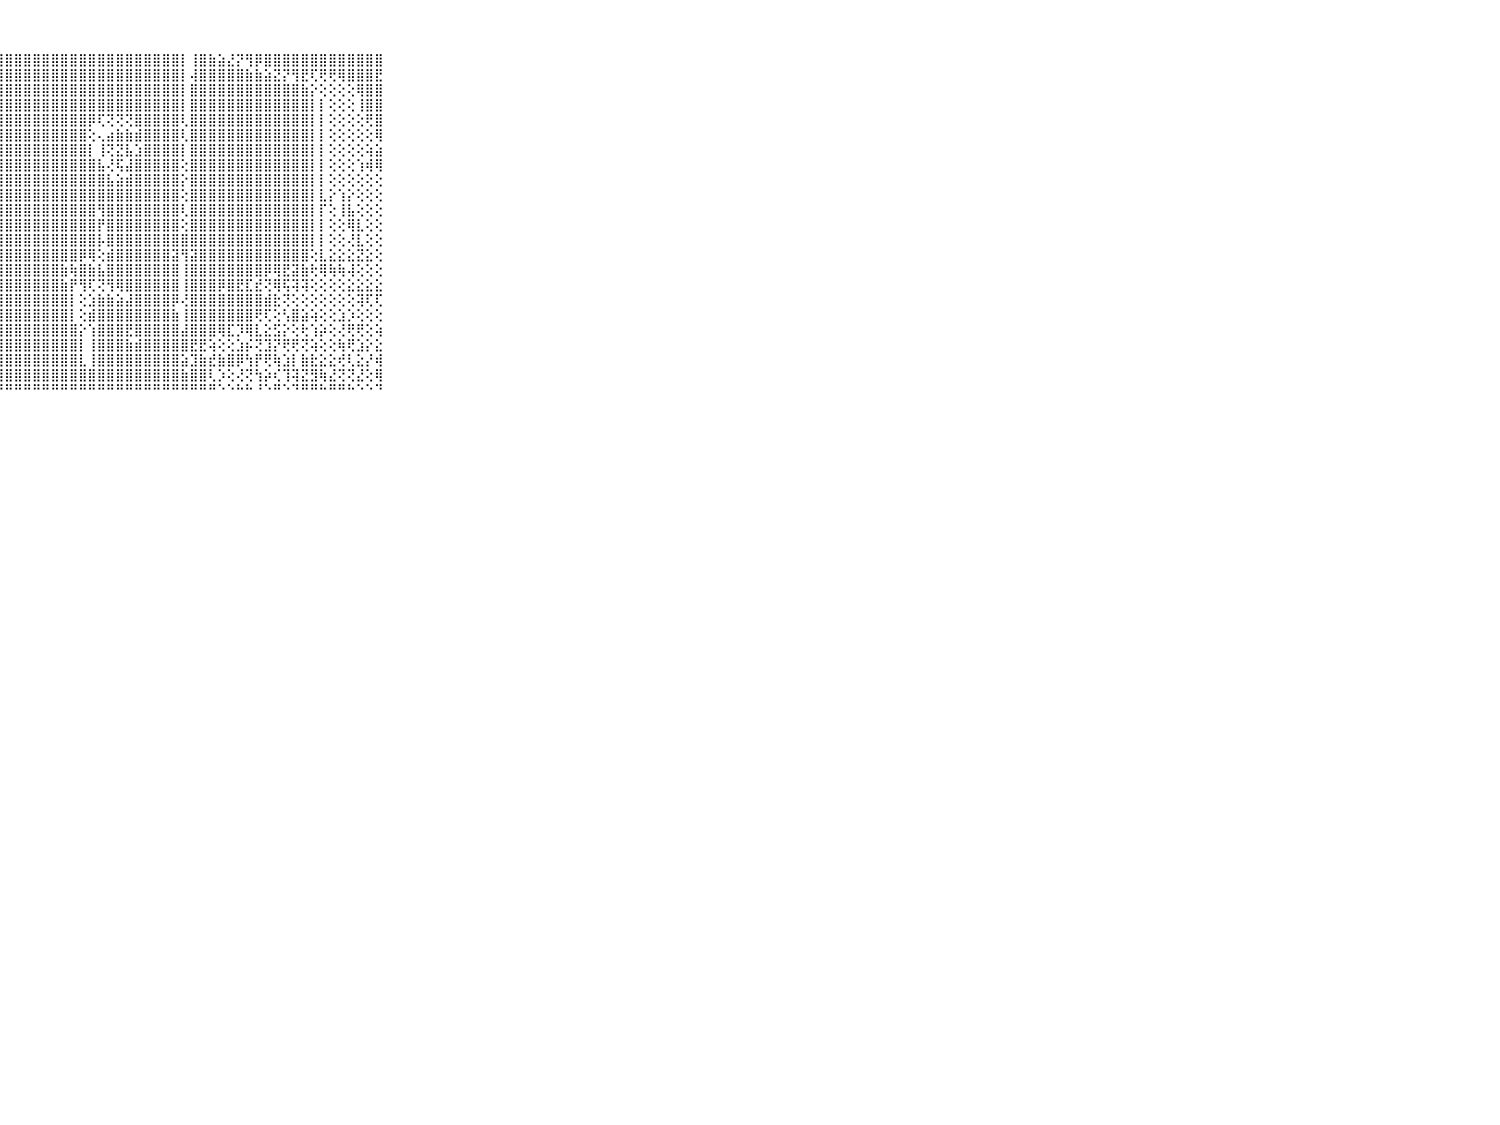

⠀⠀⠀⠀⠀⠀⠀⠀⠀⠀⠀⣿⣿⣿⣿⣿⣿⣿⣿⣿⣿⣿⣿⣿⣿⣿⣿⣿⣿⣿⣿⣿⣿⣿⣿⣿⣿⣿⣿⣿⣿⣿⣿⣿⣿⣿⣿⡇⢸⣿⣷⣵⣜⡝⢻⡿⣿⣿⣿⣿⣿⣿⣿⣿⣿⣿⣿⣿⣿⠀⠀⠀⠀⠀⠀⠀⠀⠀⠀⠀⠀
⠀⠀⠀⠀⠀⠀⠀⠀⠀⠀⠀⣿⣿⣿⣿⣿⣿⣿⣿⣿⣿⣿⣿⣿⣿⣿⣿⣿⣿⣿⣿⣿⣿⣿⣿⣿⣿⣿⣿⣿⣿⣿⣿⣿⣿⣿⣿⡇⢼⣿⣿⣿⣿⣿⣷⣷⣵⣝⡝⢻⣟⢏⢟⢟⢿⣿⣿⣿⣟⠀⠀⠀⠀⠀⠀⠀⠀⠀⠀⠀⠀
⠀⠀⠀⠀⠀⠀⠀⠀⠀⠀⠀⣿⣿⣿⣿⣿⣿⣿⣿⣿⣿⣿⣿⣿⣿⣿⣿⣿⣿⣿⣿⣿⣿⣿⣿⣿⣿⣿⣿⣿⣿⣿⣿⣿⣿⣿⣿⡇⣿⣿⣿⣿⣿⣿⣿⣿⣿⣿⣿⣿⣷⡕⢕⢕⢕⢕⢿⣿⣿⠀⠀⠀⠀⠀⠀⠀⠀⠀⠀⠀⠀
⠀⠀⠀⠀⠀⠀⠀⠀⠀⠀⠀⣿⣿⣿⣿⣿⣿⣿⣿⣿⣿⣿⣿⣿⣿⣿⣿⣿⣿⣿⣿⣿⣿⣿⣿⣿⣿⣿⣿⣿⣿⣿⣿⣿⣿⣿⣿⡇⣿⣿⣿⣿⣿⣿⣿⣿⣿⣿⣿⣿⣿⡇⡇⢕⢕⢕⢸⣿⣿⠀⠀⠀⠀⠀⠀⠀⠀⠀⠀⠀⠀
⠀⠀⠀⠀⠀⠀⠀⠀⠀⠀⠀⣿⣿⣿⣿⣿⣿⣿⣿⣿⣿⣿⣿⣿⣿⣿⣿⣿⣿⣿⣿⣿⣿⣿⣿⣿⣿⡿⢏⢝⢝⢝⣿⣿⣿⣿⣿⢇⣿⣿⣿⣿⣿⣿⣿⣿⣿⣿⣿⣿⣿⡇⡇⢕⢕⢕⢕⢟⣿⠀⠀⠀⠀⠀⠀⠀⠀⠀⠀⠀⠀
⠀⠀⠀⠀⠀⠀⠀⠀⠀⠀⠀⣿⣿⣿⣿⣿⣿⣿⣿⣿⣿⣿⣿⣿⣿⣿⣿⣿⣿⣿⣿⣿⣿⣿⣿⣿⣿⢕⢄⣴⣷⣷⣾⣿⣿⣿⣿⢇⣿⣿⣿⣿⣿⣿⣿⣿⣿⣿⣿⣿⣿⡇⡇⢕⢕⢕⢕⢕⢿⠀⠀⠀⠀⠀⠀⠀⠀⠀⠀⠀⠀
⠀⠀⠀⠀⠀⠀⠀⠀⠀⠀⠀⣿⣿⣿⣿⣿⣿⣿⣿⣿⣿⣿⣿⣿⣿⣿⣿⣿⣿⣿⣿⣿⣿⣿⣿⣿⣿⡇⢸⢝⣝⣧⣱⣿⣿⣿⣿⡇⣿⣿⣿⣿⣿⣿⣿⣿⣿⣿⣿⣿⣿⡇⡇⢕⢕⢕⢕⢵⣵⠀⠀⠀⠀⠀⠀⠀⠀⠀⠀⠀⠀
⠀⠀⠀⠀⠀⠀⠀⠀⠀⠀⠀⣿⣿⣿⣿⣿⣿⣿⣿⣿⣿⣿⣿⣿⣿⣿⣿⣿⣿⣿⣿⣿⣿⣿⣿⣿⣿⣿⣧⢜⢯⣼⣿⣿⣿⣿⣿⢕⣿⣿⣿⣿⣿⣿⣿⣿⣿⣿⣿⣿⣿⡇⡇⢕⢕⢕⢱⢾⢿⠀⠀⠀⠀⠀⠀⠀⠀⠀⠀⠀⠀
⠀⠀⠀⠀⠀⠀⠀⠀⠀⠀⠀⣿⣿⣿⣿⣿⣿⣿⣿⣿⣿⣿⣿⣿⣿⣿⣿⣿⣿⣿⣿⣿⣿⣿⣿⣿⣿⣿⣿⣧⣵⣾⣿⣿⣿⣿⣿⡕⣿⣿⣿⣿⣿⣿⣿⣿⣿⣿⣿⣿⣿⡇⡇⢕⢕⢕⢕⢕⢕⠀⠀⠀⠀⠀⠀⠀⠀⠀⠀⠀⠀
⠀⠀⠀⠀⠀⠀⠀⠀⠀⠀⠀⣿⣿⣿⣿⣿⣿⣿⣿⣿⣿⣿⣿⣿⣿⣿⣿⣿⣿⣿⣿⣿⣿⣿⣿⣿⣿⣿⣿⣿⣿⣿⣿⣿⣿⣿⣿⢕⣿⣿⣿⣿⣿⣿⣿⣿⣿⣿⣿⣿⣿⡇⣇⡕⢱⡕⢕⢕⢕⠀⠀⠀⠀⠀⠀⠀⠀⠀⠀⠀⠀
⠀⠀⠀⠀⠀⠀⠀⠀⠀⠀⠀⣿⣿⣿⣿⣿⣿⣿⣿⣿⣿⣿⣿⣿⣿⣿⣿⣿⣿⣿⣿⣿⣿⣿⣿⣿⣿⣿⢻⣿⣿⣿⣿⣿⣿⣿⣿⢇⣿⣿⣿⣿⣿⣿⣿⣿⣿⣿⣿⣿⣿⡇⡏⢕⢸⣧⢕⢕⢕⠀⠀⠀⠀⠀⠀⠀⠀⠀⠀⠀⠀
⠀⠀⠀⠀⠀⠀⠀⠀⠀⠀⠀⣿⣿⣿⣿⣿⣿⣿⣿⣿⣿⣿⣿⣿⣿⣿⣿⣿⣿⣿⣿⣿⣿⣿⣿⣿⣿⣿⡟⣿⣿⣿⣿⣿⣿⣿⣿⢕⣿⣿⣿⣿⣿⣿⣿⣿⣿⣿⣿⣿⣿⡇⡇⢕⢕⢿⣇⢕⢕⠀⠀⠀⠀⠀⠀⠀⠀⠀⠀⠀⠀
⠀⠀⠀⠀⠀⠀⠀⠀⠀⠀⠀⣿⣿⣿⣿⣿⣿⣿⣿⣿⣿⣿⣿⣿⣿⣿⣿⣿⣿⣿⣿⣿⣿⣿⣿⣿⣿⣿⡧⣿⣿⣿⣿⣿⣿⣿⣿⣿⣿⣿⣿⣿⣿⣿⣿⣿⣿⣿⣿⣿⣿⡇⡇⢕⢕⢜⣇⢕⢕⠀⠀⠀⠀⠀⠀⠀⠀⠀⠀⠀⠀
⠀⠀⠀⠀⠀⠀⠀⠀⠀⠀⠀⣿⣿⣿⣿⣿⣿⣿⣿⣿⣿⣿⣿⣿⣿⣿⣿⣿⣿⣿⣿⣿⣿⣿⣿⣿⡿⢿⢕⣾⣿⣿⣿⣿⣿⣿⣽⢻⣽⣿⣿⣿⣿⣿⣿⣿⣿⣿⣿⣿⣿⢕⣇⣕⣕⣕⣝⣕⢕⠀⠀⠀⠀⠀⠀⠀⠀⠀⠀⠀⠀
⠀⠀⠀⠀⠀⠀⠀⠀⠀⠀⠀⣿⣿⣿⣿⣿⣿⣿⣿⣿⣿⣿⣿⣿⣿⣿⣿⣿⣿⣿⣿⣿⣿⣿⣷⢷⣿⣷⣧⣿⣿⣿⣿⣿⣿⣿⣿⢸⣿⣿⣿⣿⣿⣿⣿⣿⡿⢿⣟⣽⣷⢗⢿⢷⢷⢼⢕⢕⢕⠀⠀⠀⠀⠀⠀⠀⠀⠀⠀⠀⠀
⠀⠀⠀⠀⠀⠀⠀⠀⠀⠀⠀⣿⣿⣿⣿⣿⣿⣿⣿⣿⣿⣿⣿⣿⣿⣿⣿⣿⣿⣿⣿⣿⣿⣿⣷⡟⢻⢏⢝⢻⢿⣿⣿⣿⣿⣿⣿⢸⣿⣿⣿⡿⣿⣟⣏⣞⢝⢿⢯⢽⢽⢕⢕⢕⢕⣕⣕⣕⣕⠀⠀⠀⠀⠀⠀⠀⠀⠀⠀⠀⠀
⠀⠀⠀⠀⠀⠀⠀⠀⠀⠀⠀⣿⣿⣿⣿⣿⣿⣿⣿⣿⣿⣿⣿⣿⣿⣿⣿⣿⣿⣿⣿⣿⣿⣿⣿⡇⢕⣱⣷⣷⣵⣼⣿⣿⣿⣿⡿⢜⣿⣿⣿⣿⣿⣿⣿⣿⣾⣗⢝⢕⢕⢕⢕⢕⢕⢕⢽⢏⢏⠀⠀⠀⠀⠀⠀⠀⠀⠀⠀⠀⠀
⠀⠀⠀⠀⠀⠀⠀⠀⠀⠀⠀⣿⣿⣿⣿⣿⣿⣿⣿⣿⣿⣿⣿⣿⣿⣿⣿⣿⣿⣿⣿⣿⣿⣿⣿⡇⢕⣾⣿⣿⣿⣿⣿⣿⣿⣿⣷⢸⣿⣿⣿⣿⣿⣿⣿⢟⢏⢕⢣⣿⣵⢵⢕⢕⣱⡱⢕⢕⢕⠀⠀⠀⠀⠀⠀⠀⠀⠀⠀⠀⠀
⠀⠀⠀⠀⠀⠀⠀⠀⠀⠀⠀⣿⣿⣿⣿⣿⣿⣿⣿⣿⣿⣿⣿⣿⣿⣿⣿⣿⣿⣿⣿⣿⣿⣿⣿⣿⡕⢱⣿⣿⣿⣟⣿⣿⣿⣿⣿⣼⣿⣿⣿⢿⣏⡹⢿⣇⣕⣫⡕⢕⢗⢱⡵⢕⢜⢟⢟⢕⢵⠀⠀⠀⠀⠀⠀⠀⠀⠀⠀⠀⠀
⠀⠀⠀⠀⠀⠀⠀⠀⠀⠀⠀⣿⣿⣿⣿⣿⣿⣿⣿⣿⣿⣿⣿⣿⣿⣿⣿⣿⣿⣿⣿⣿⣿⣿⣿⣿⡇⢸⣿⣿⣿⣷⣾⣿⣿⣿⣿⣿⣟⣟⢵⢕⢕⣱⡮⢝⣹⡝⢟⢟⢝⢵⢕⢕⢷⢟⣱⡕⣕⠀⠀⠀⠀⠀⠀⠀⠀⠀⠀⠀⠀
⠀⠀⠀⠀⠀⠀⠀⠀⠀⠀⠀⣿⣿⣿⣿⣿⣿⣿⣿⣿⣿⣿⣿⣿⣿⣿⣿⣿⣿⣿⣿⣿⣿⣿⣿⣿⣇⢸⣿⣿⣿⣿⣿⣿⣿⣿⣿⣵⣹⣷⣞⣷⣿⡿⢳⡟⢟⢷⣱⡇⣷⣗⣕⣕⢞⢇⣕⡜⢾⠀⠀⠀⠀⠀⠀⠀⠀⠀⠀⠀⠀
⠀⠀⠀⠀⠀⠀⠀⠀⠀⠀⠀⣿⣿⣿⣿⣿⣿⣿⣿⣿⣿⣿⣿⣿⣿⣿⣿⣿⣿⣿⣿⣿⣿⣿⣿⣿⣿⣿⣿⣿⣿⣿⣿⣿⣿⣿⣿⣷⣿⣿⢇⡱⢕⢜⢝⢳⡵⢎⢹⢽⣝⣻⢷⣜⢝⢝⣜⢕⢿⠀⠀⠀⠀⠀⠀⠀⠀⠀⠀⠀⠀
⠀⠀⠀⠀⠀⠀⠀⠀⠀⠀⠀⠛⠛⠛⠛⠛⠛⠛⠛⠛⠛⠛⠛⠛⠛⠛⠛⠛⠛⠛⠛⠛⠛⠛⠛⠛⠛⠛⠛⠛⠛⠛⠛⠛⠛⠛⠛⠛⠛⠛⠛⠑⠑⠓⠓⠘⠑⠛⠑⠙⠛⠛⠓⠛⠛⠓⠑⠑⠙⠀⠀⠀⠀⠀⠀⠀⠀⠀⠀⠀⠀